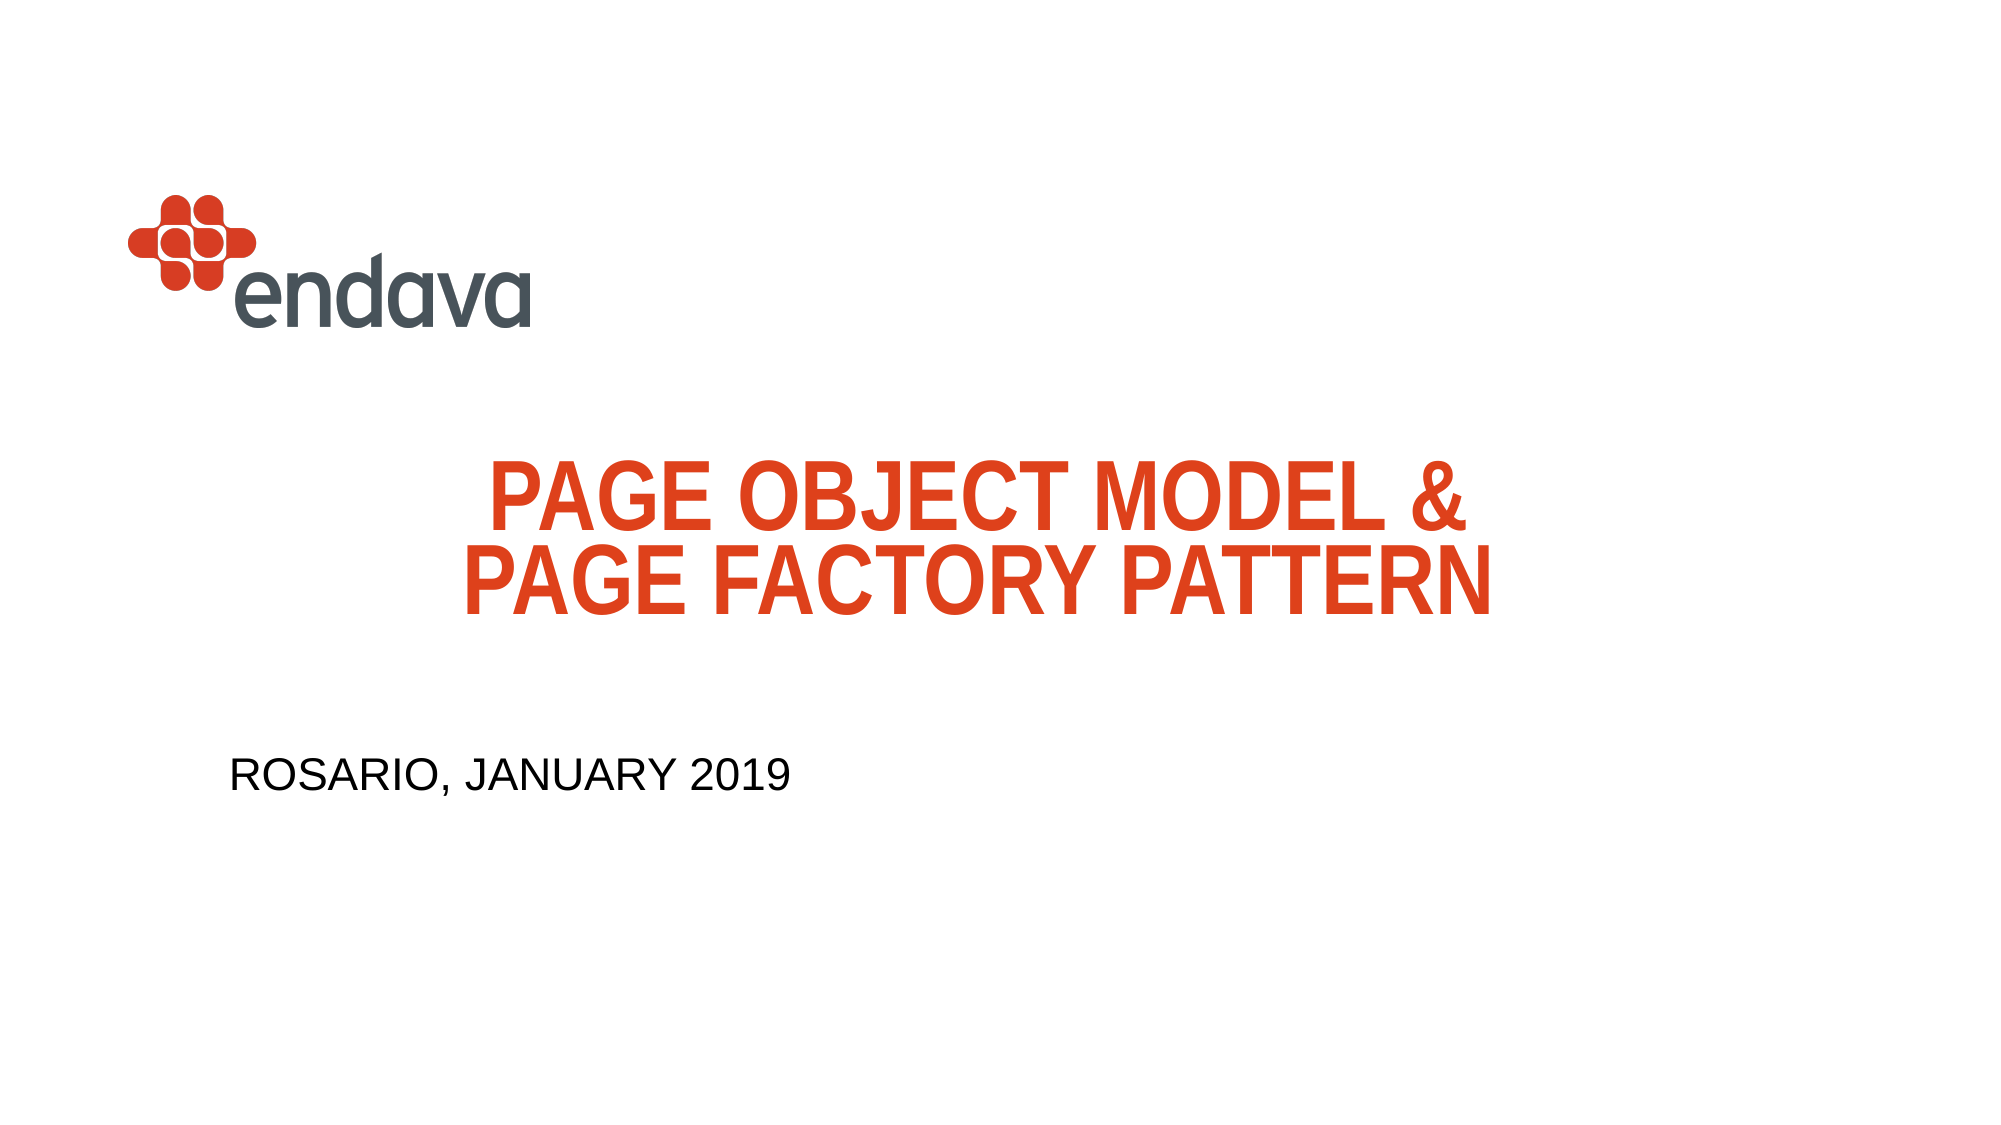

# Page object model & page factory Pattern
Rosario, january 2019